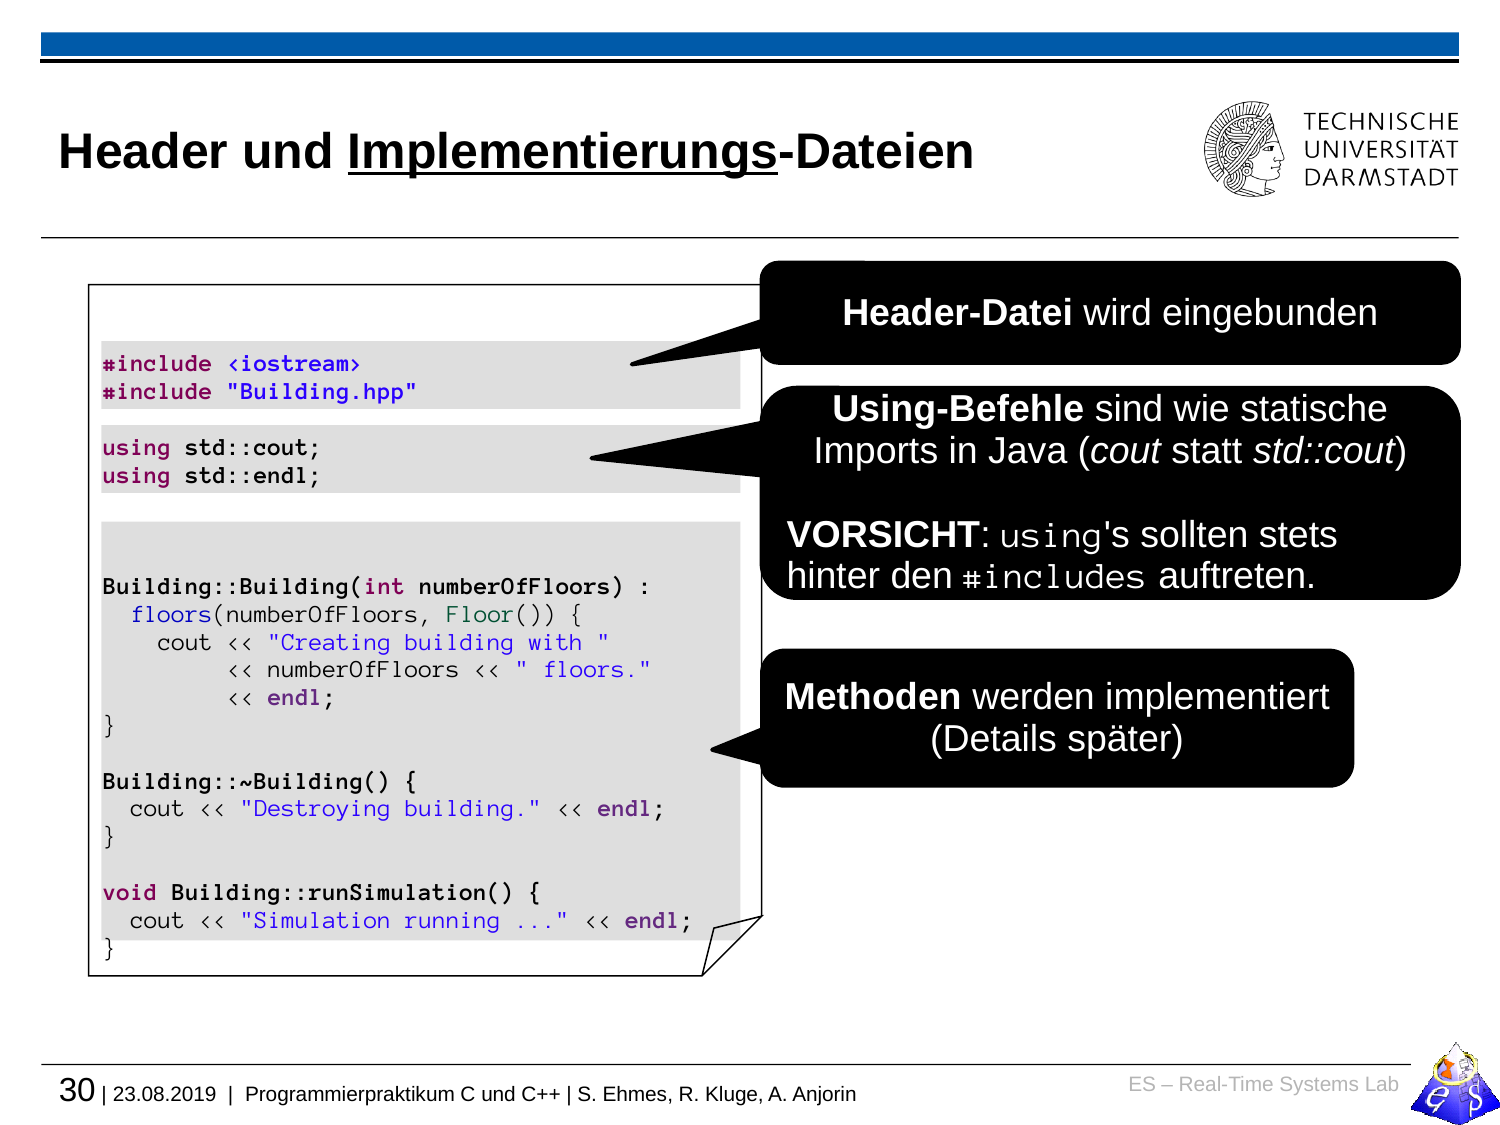

# Header und Implementierungs-Dateien
Header-Datei wird eingebunden

#include <iostream>
#include "Building.hpp"

using std::cout;
using std::endl;

Building::Building(int numberOfFloors) :
  floors(numberOfFloors, Floor()) {
    cout << "Creating building with "
         << numberOfFloors << " floors."
         << endl;
}

Building::~Building() {
  cout << "Destroying building." << endl;
}

void Building::runSimulation() {
  cout << "Simulation running ..." << endl;
}

Using-Befehle sind wie statische Imports in Java (cout statt std::cout)

VORSICHT: using's sollten stets hinter den #includes auftreten.

Methoden werden implementiert
(Details später)